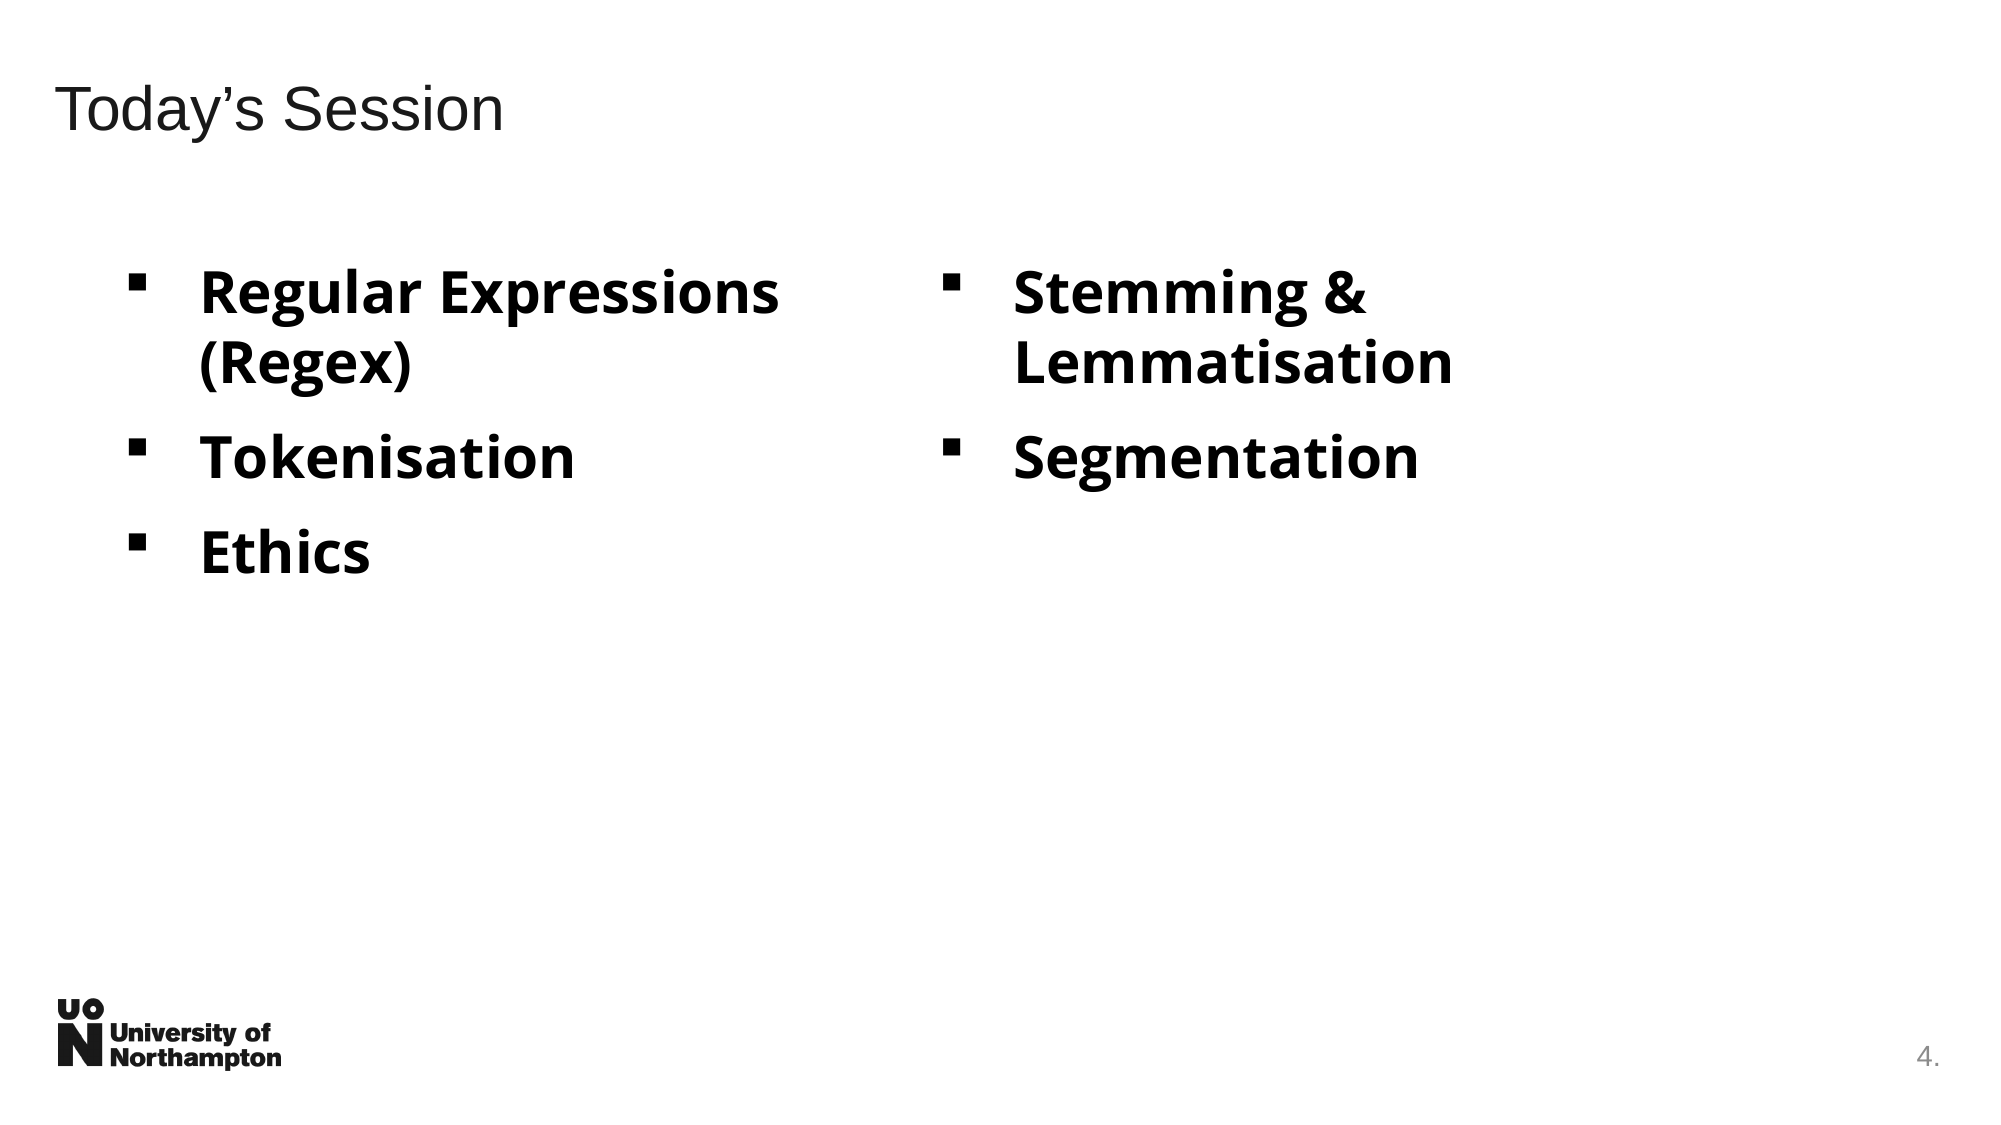

# Today’s Session

Regular Expressions (Regex)
Tokenisation
Ethics

Stemming & Lemmatisation
Segmentation
4.